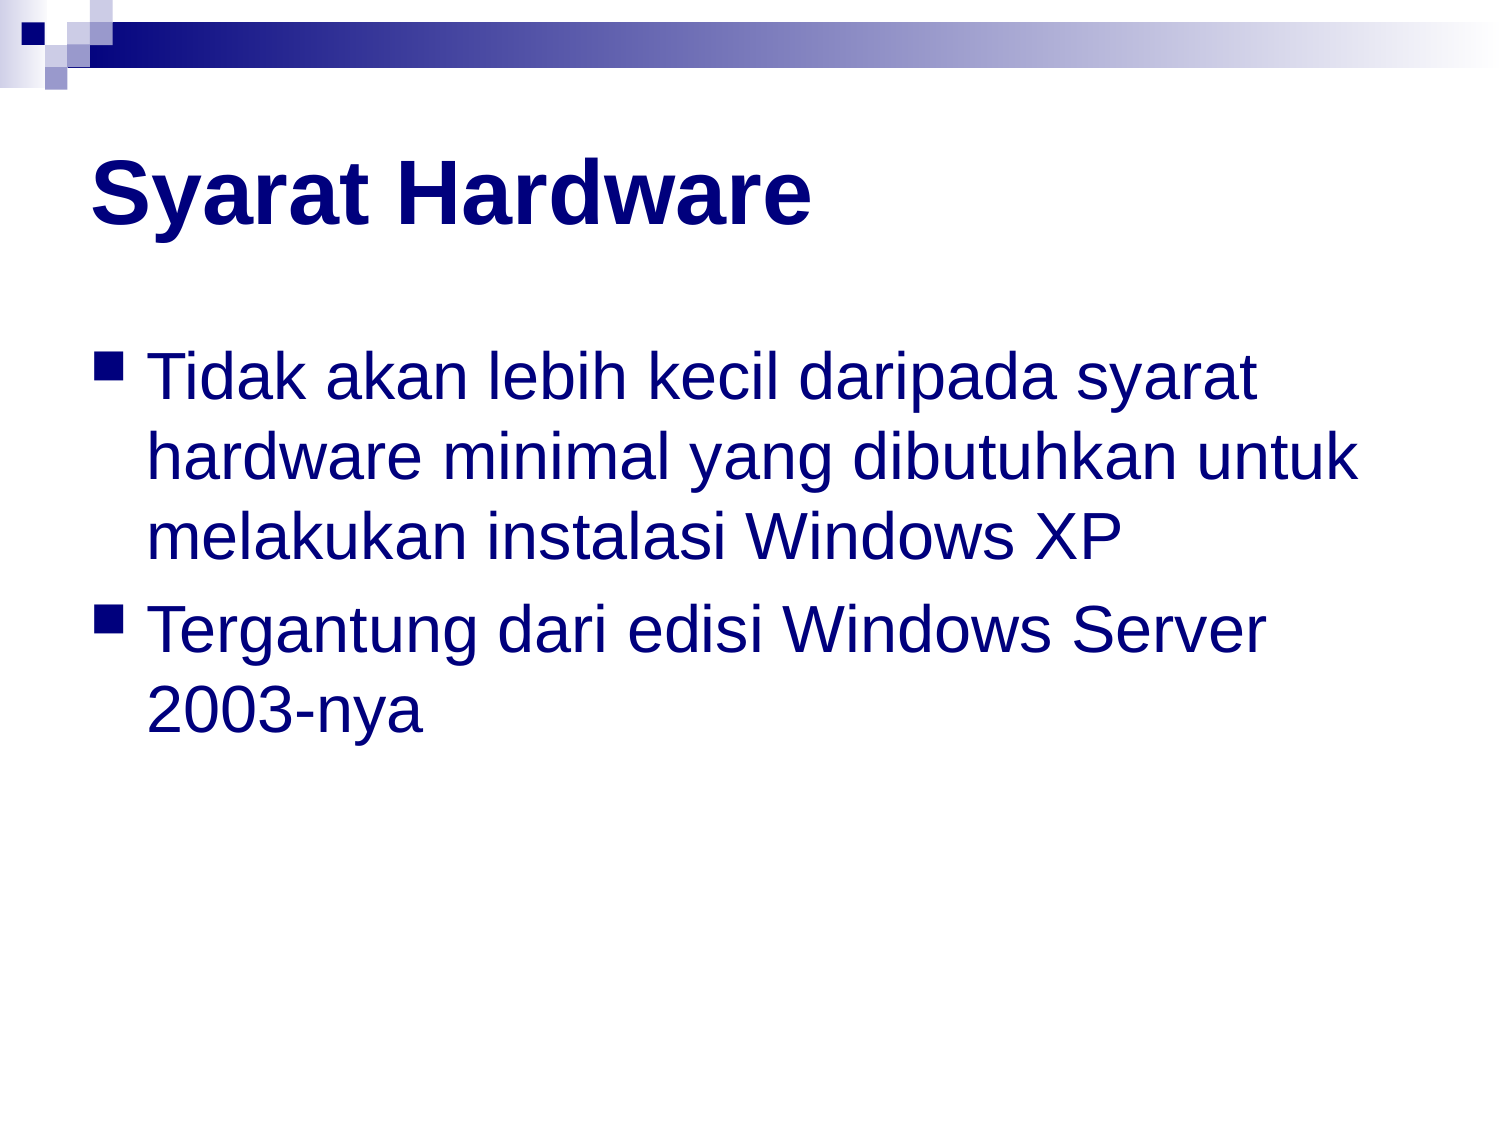

# Syarat Hardware
Tidak akan lebih kecil daripada syarat hardware minimal yang dibutuhkan untuk melakukan instalasi Windows XP
Tergantung dari edisi Windows Server 2003-nya